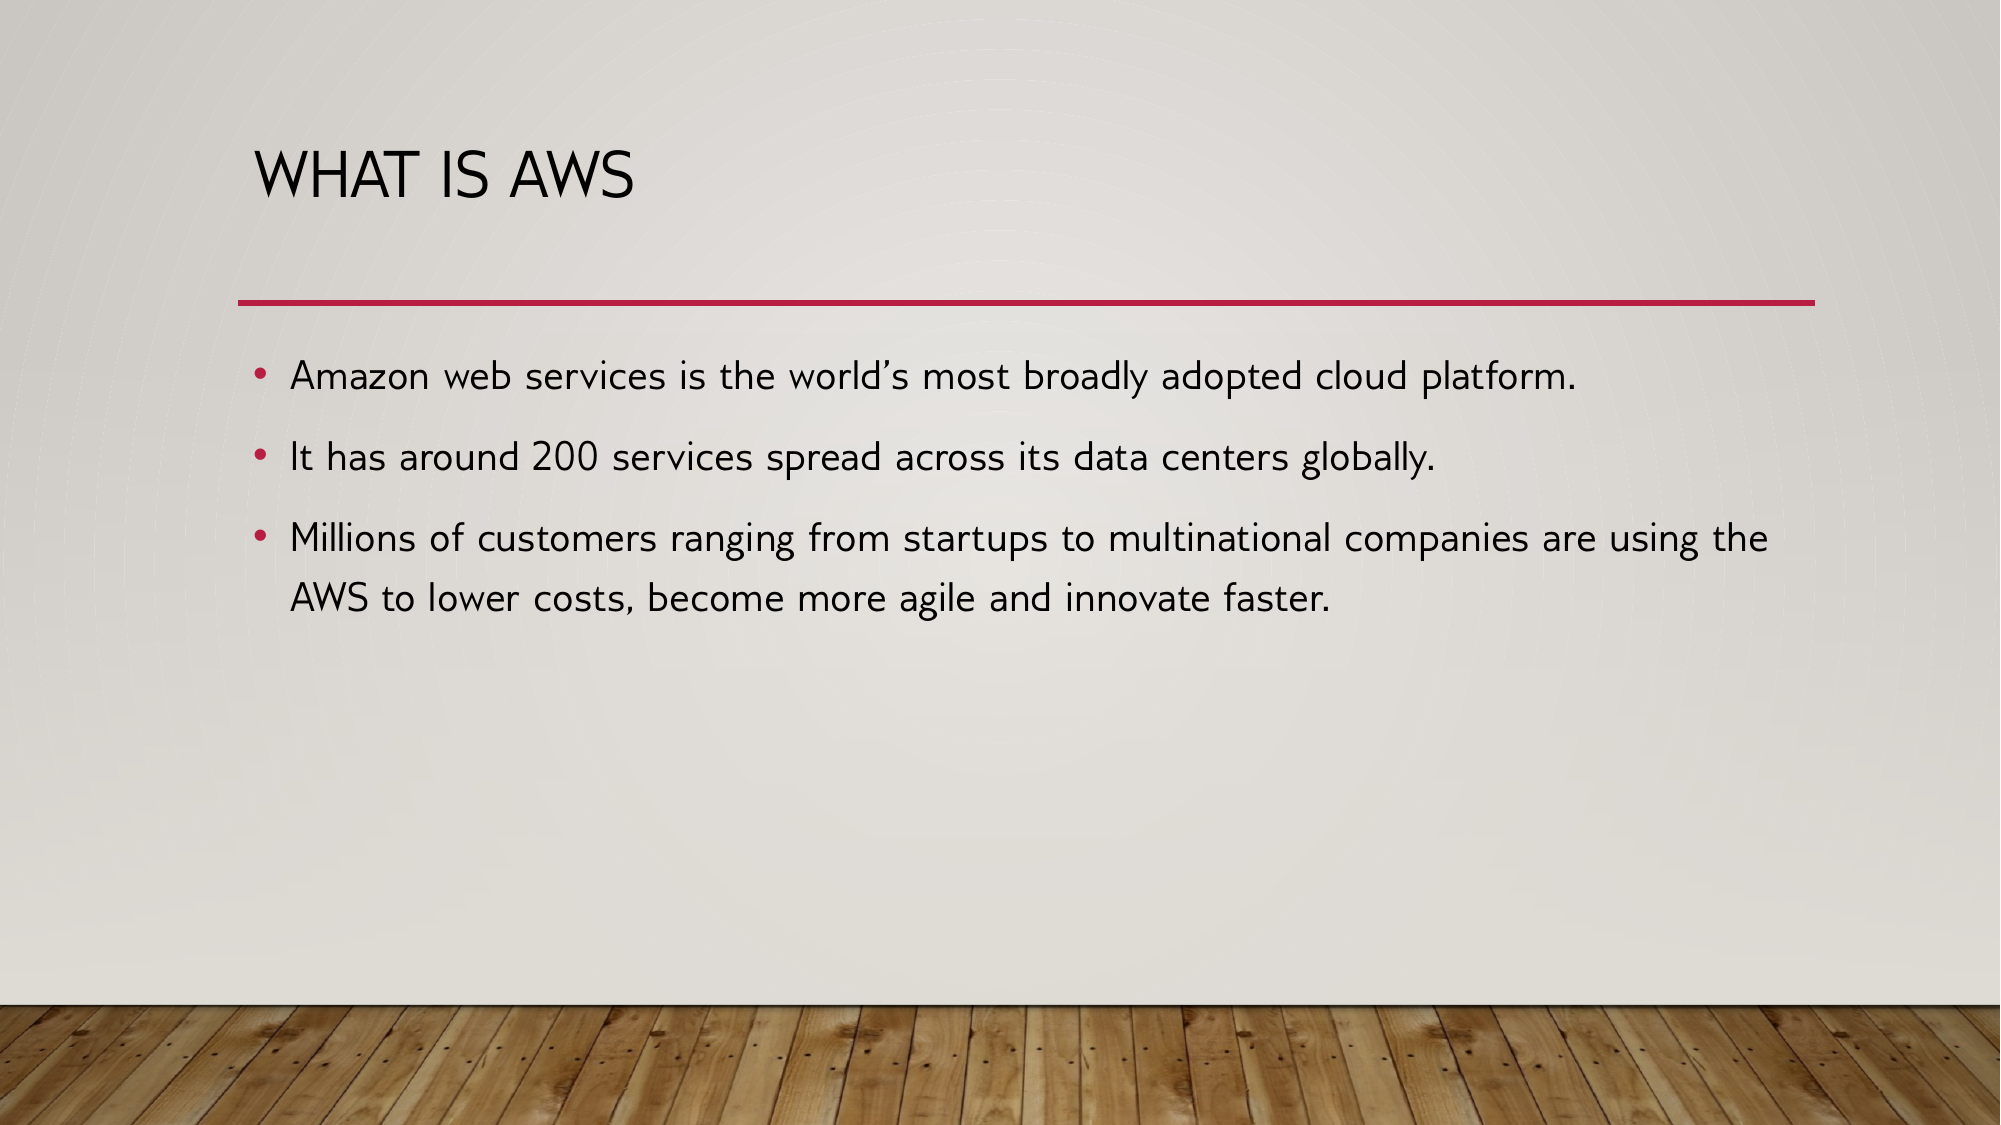

# What is aws
Amazon web services is the world’s most broadly adopted cloud platform.
It has around 200 services spread across its data centers globally.
Millions of customers ranging from startups to multinational companies are using the AWS to lower costs, become more agile and innovate faster.